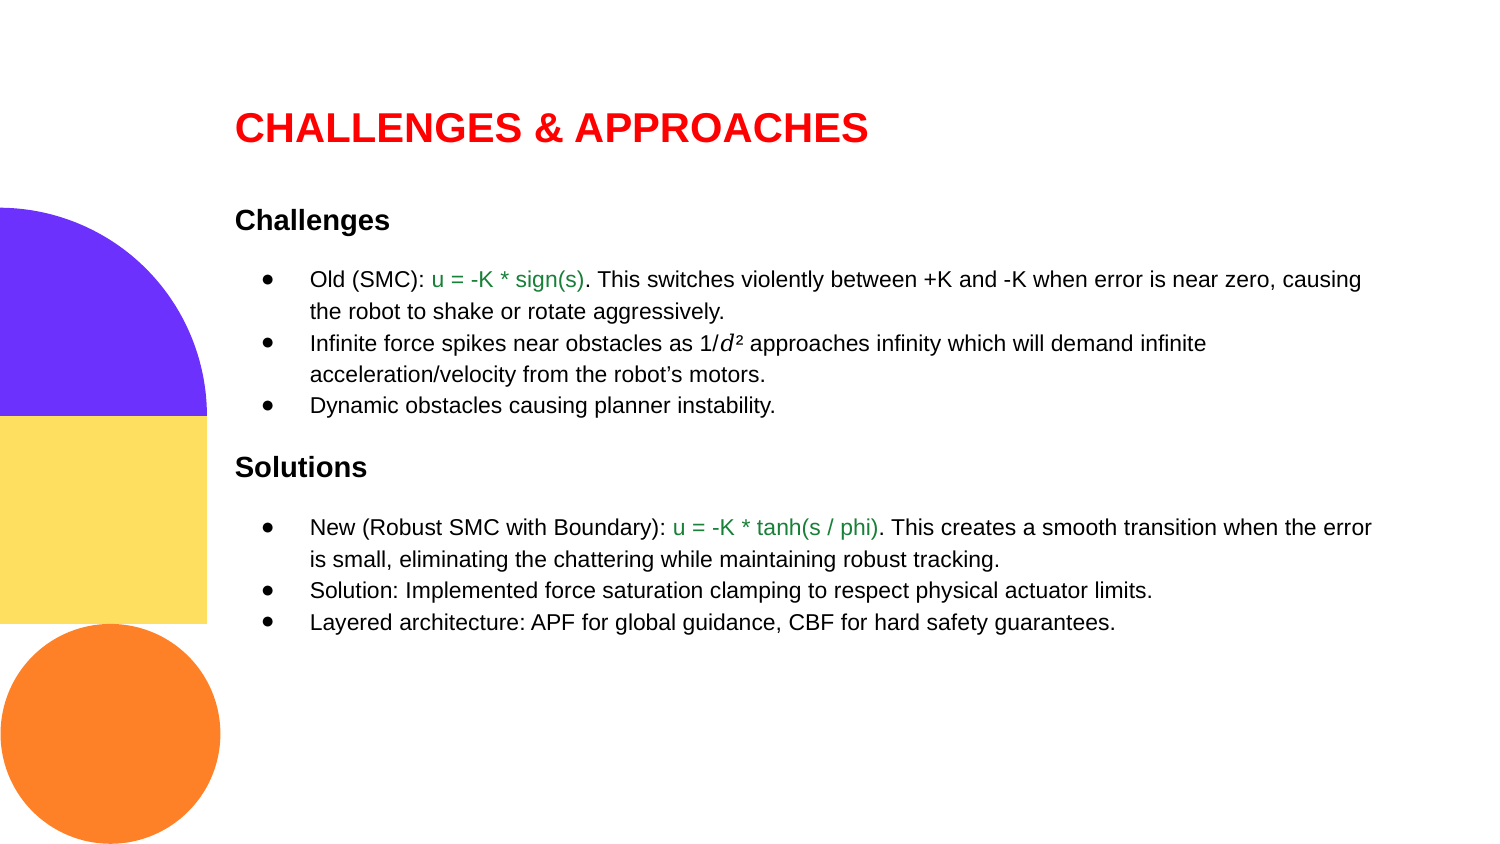

CHALLENGES & APPROACHES

Challenges
Old (SMC): u = -K * sign(s). This switches violently between +K and -K when error is near zero, causing the robot to shake or rotate aggressively.
Infinite force spikes near obstacles as 1/𝑑² approaches infinity which will demand infinite acceleration/velocity from the robot’s motors.
Dynamic obstacles causing planner instability.
Solutions
New (Robust SMC with Boundary): u = -K * tanh(s / phi). This creates a smooth transition when the error is small, eliminating the chattering while maintaining robust tracking.
Solution: Implemented force saturation clamping to respect physical actuator limits.
Layered architecture: APF for global guidance, CBF for hard safety guarantees.